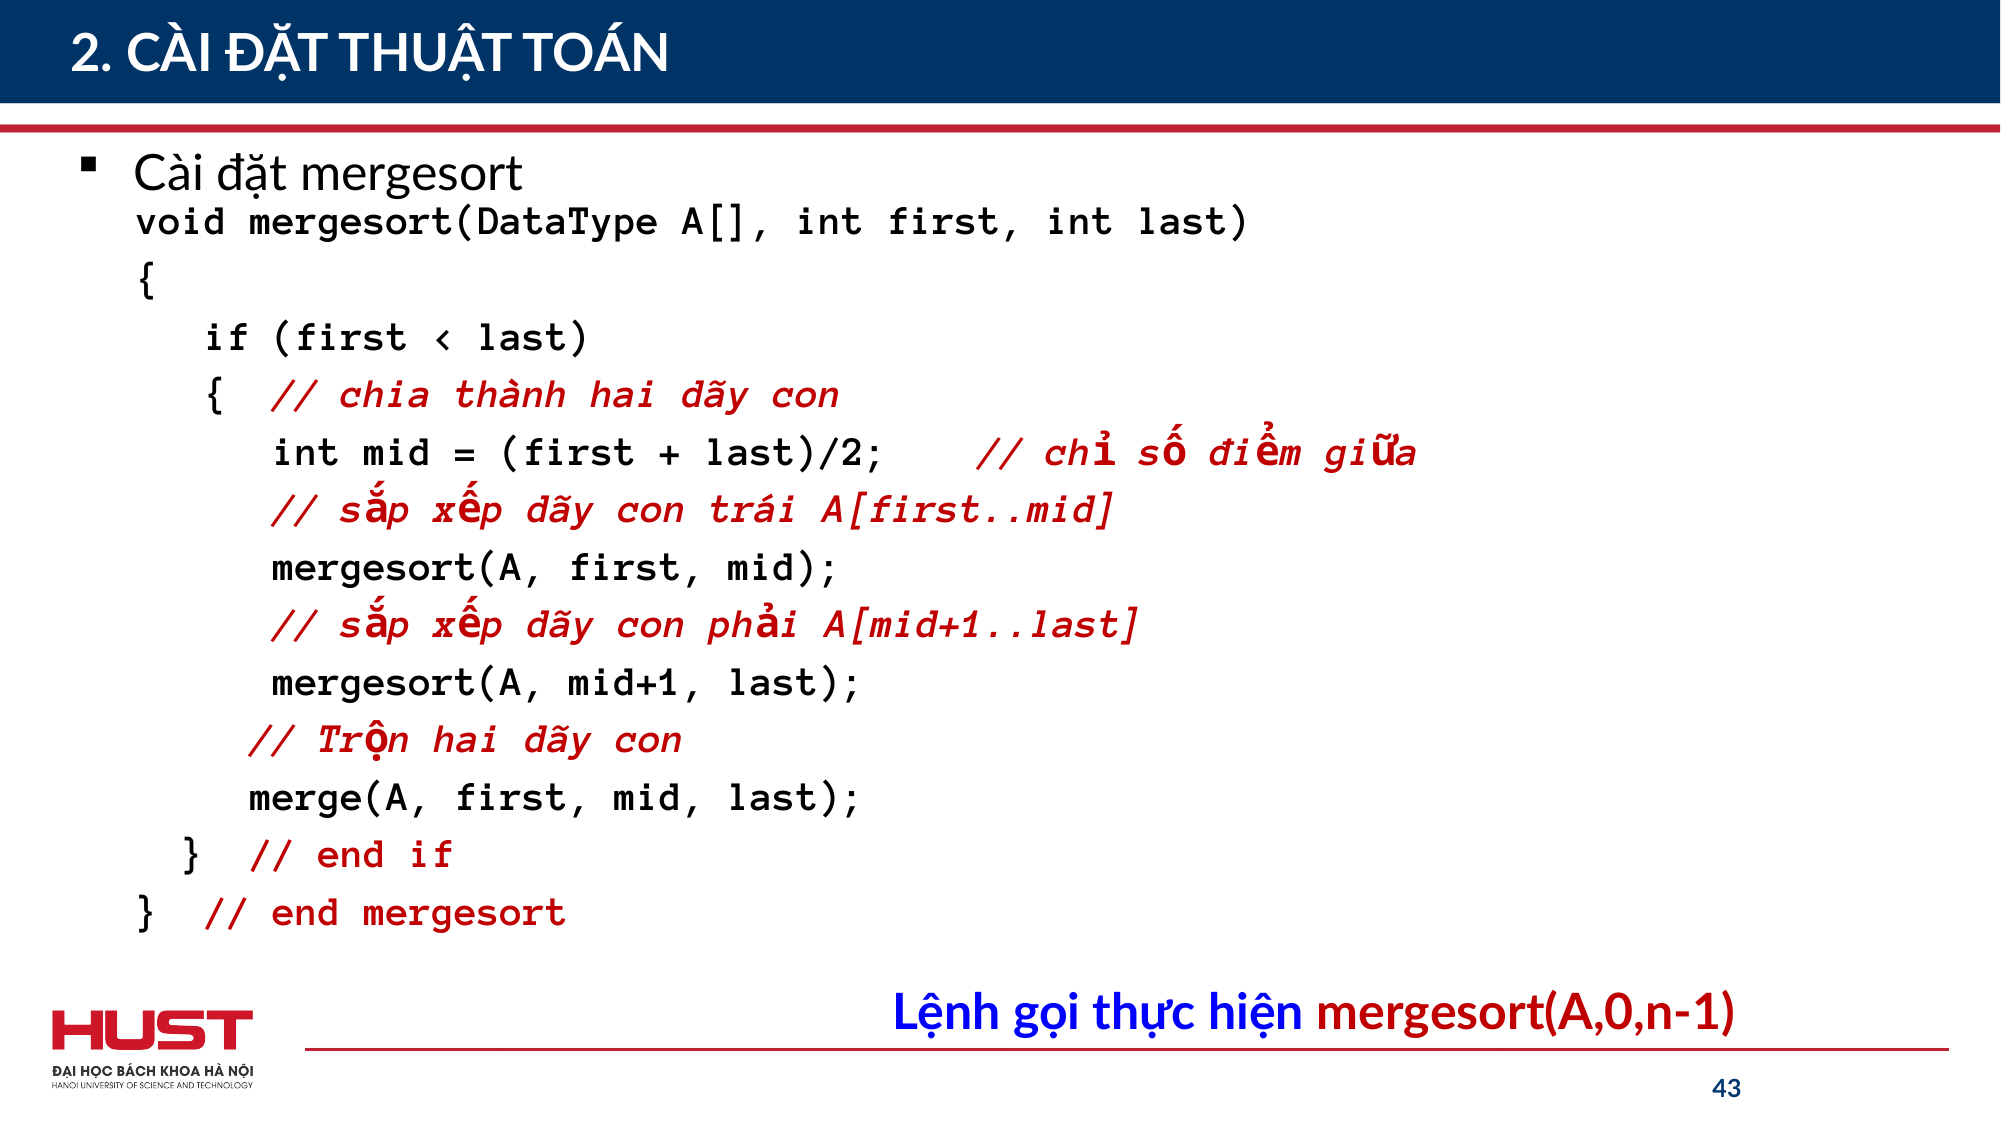

# 2. CÀI ĐẶT THUẬT TOÁN
Cài đặt mergesort
void mergesort(DataType A[], int first, int last)
{
   if (first < last)
   {  // chia thành hai dãy con
      int mid = (first + last)/2;    // chỉ số điểm giữa
      // sắp xếp dãy con trái A[first..mid]
      mergesort(A, first, mid);
      // sắp xếp dãy con phải A[mid+1..last]
      mergesort(A, mid+1, last);
     // Trộn hai dãy con
     merge(A, first, mid, last);
  }  // end if
}  // end mergesort

Lệnh gọi thực hiện mergesort(A,0,n-1)
43